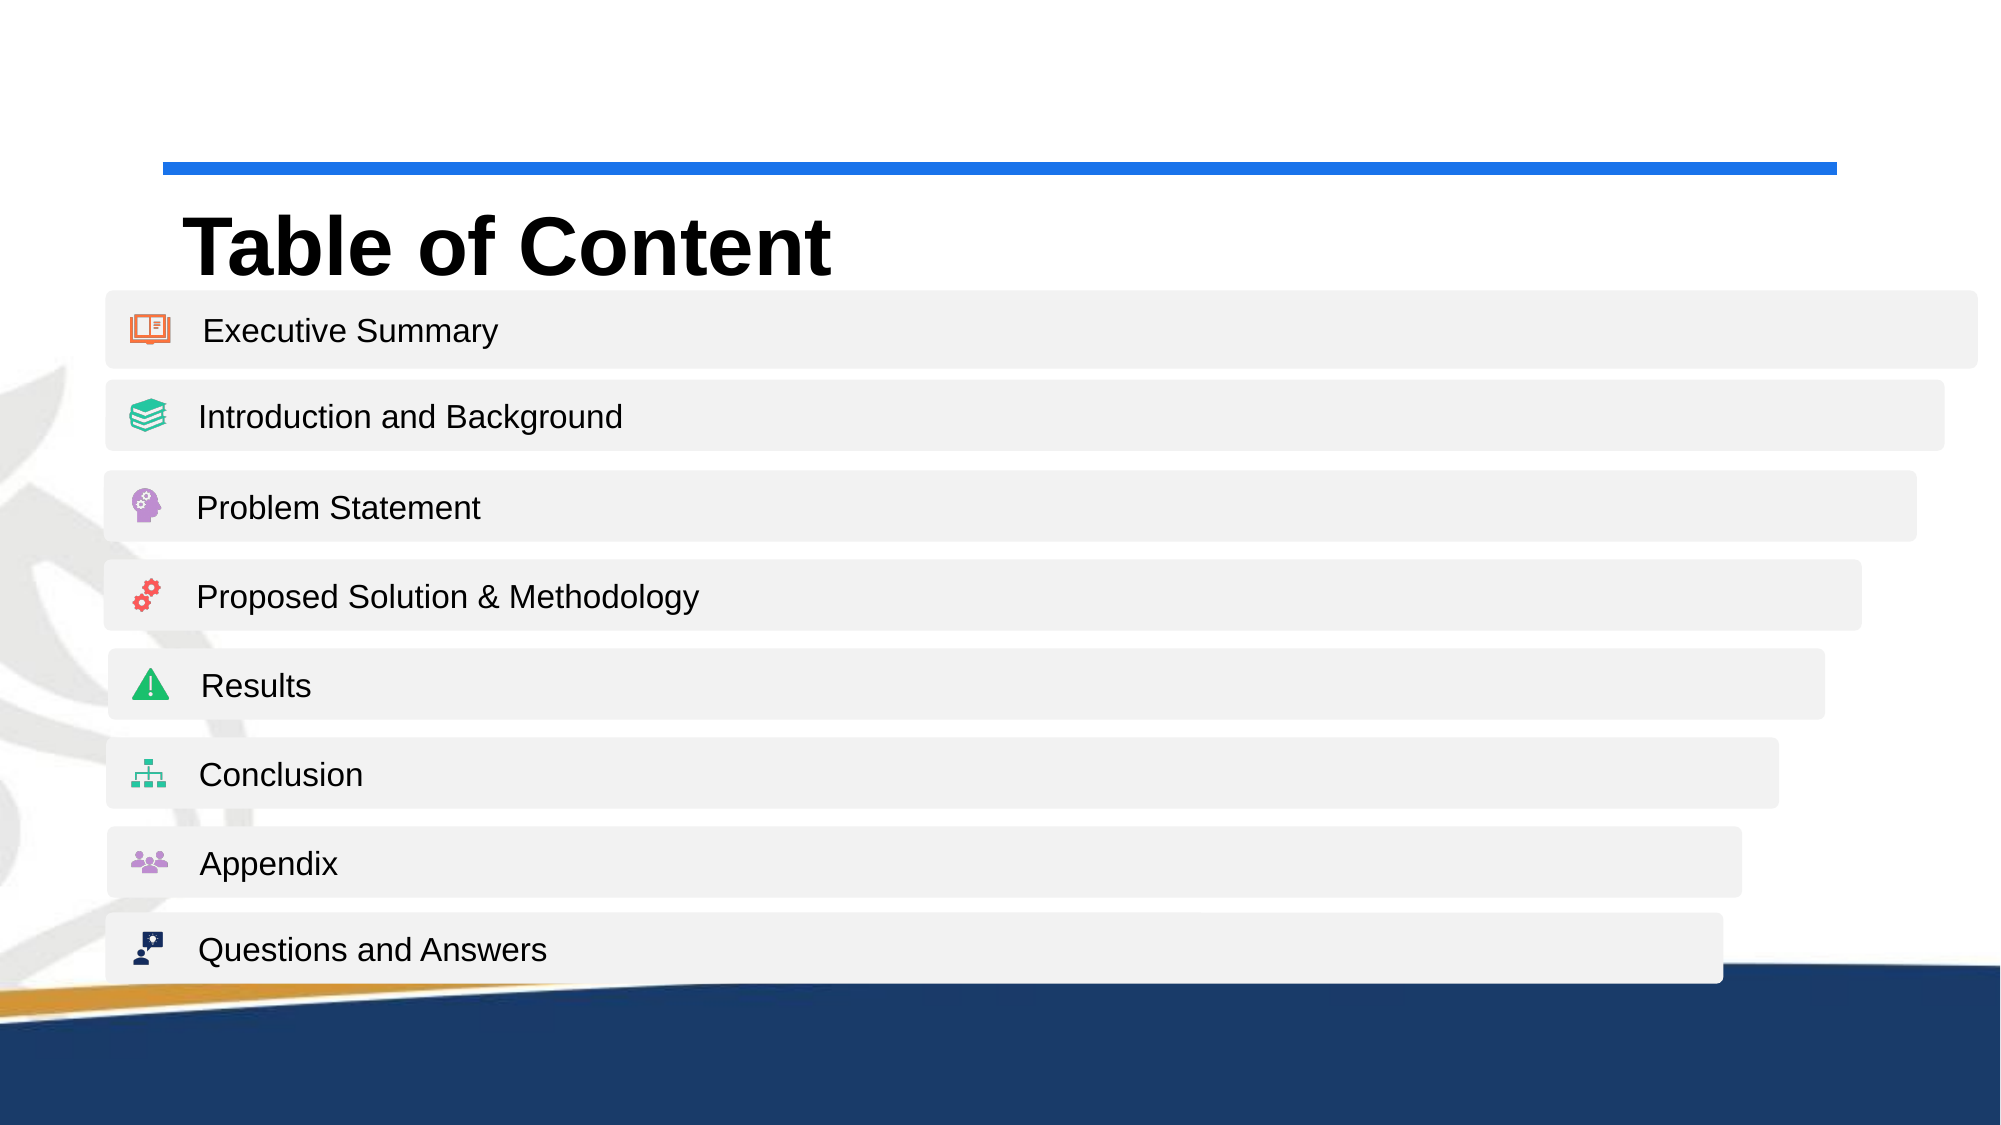

# Table of Content

Executive Summary

Introduction and Background

Problem Statement

Proposed Solution & Methodology

Results

Conclusion

Appendix

Questions and Answers